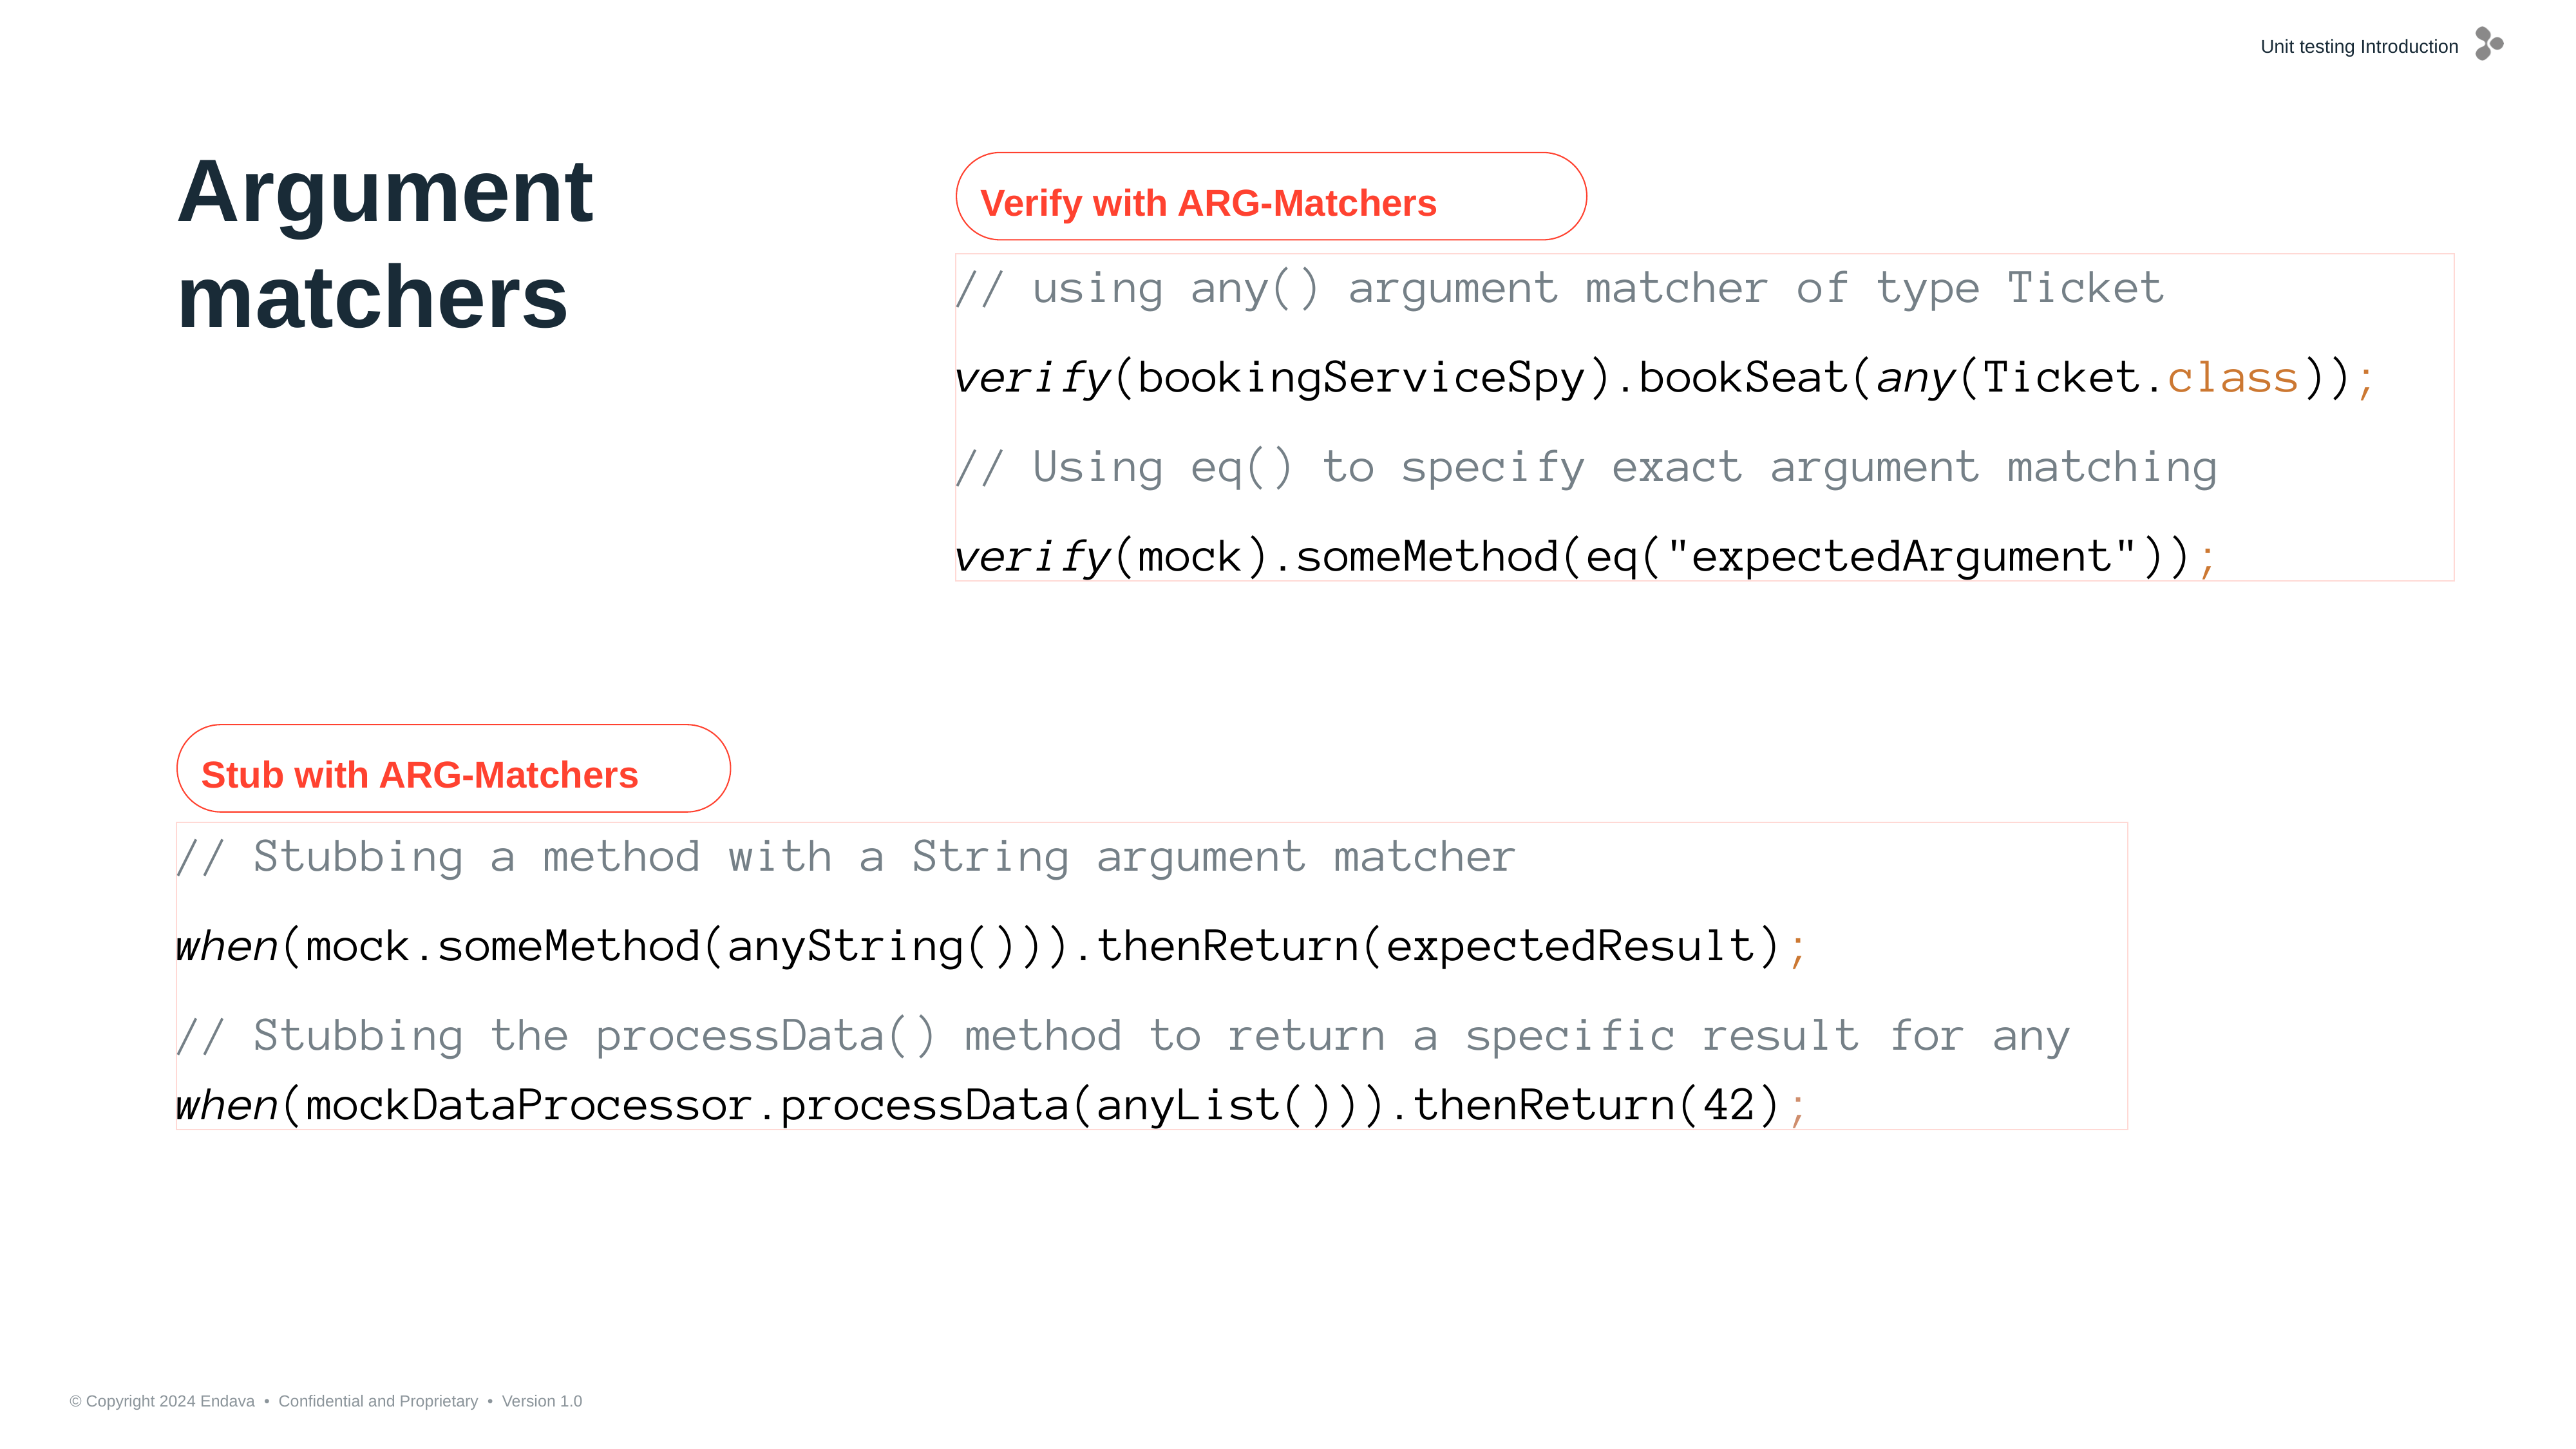

Argument matchers
Verify with ARG-Matchers
// using any() argument matcher of type Ticket
verify(bookingServiceSpy).bookSeat(any(Ticket.class));
// Using eq() to specify exact argument matching
verify(mock).someMethod(eq("expectedArgument"));
Stub with ARG-Matchers
// Stubbing a method with a String argument matcher
when(mock.someMethod(anyString())).thenReturn(expectedResult);
// Stubbing the processData() method to return a specific result for any when(mockDataProcessor.processData(anyList())).thenReturn(42);